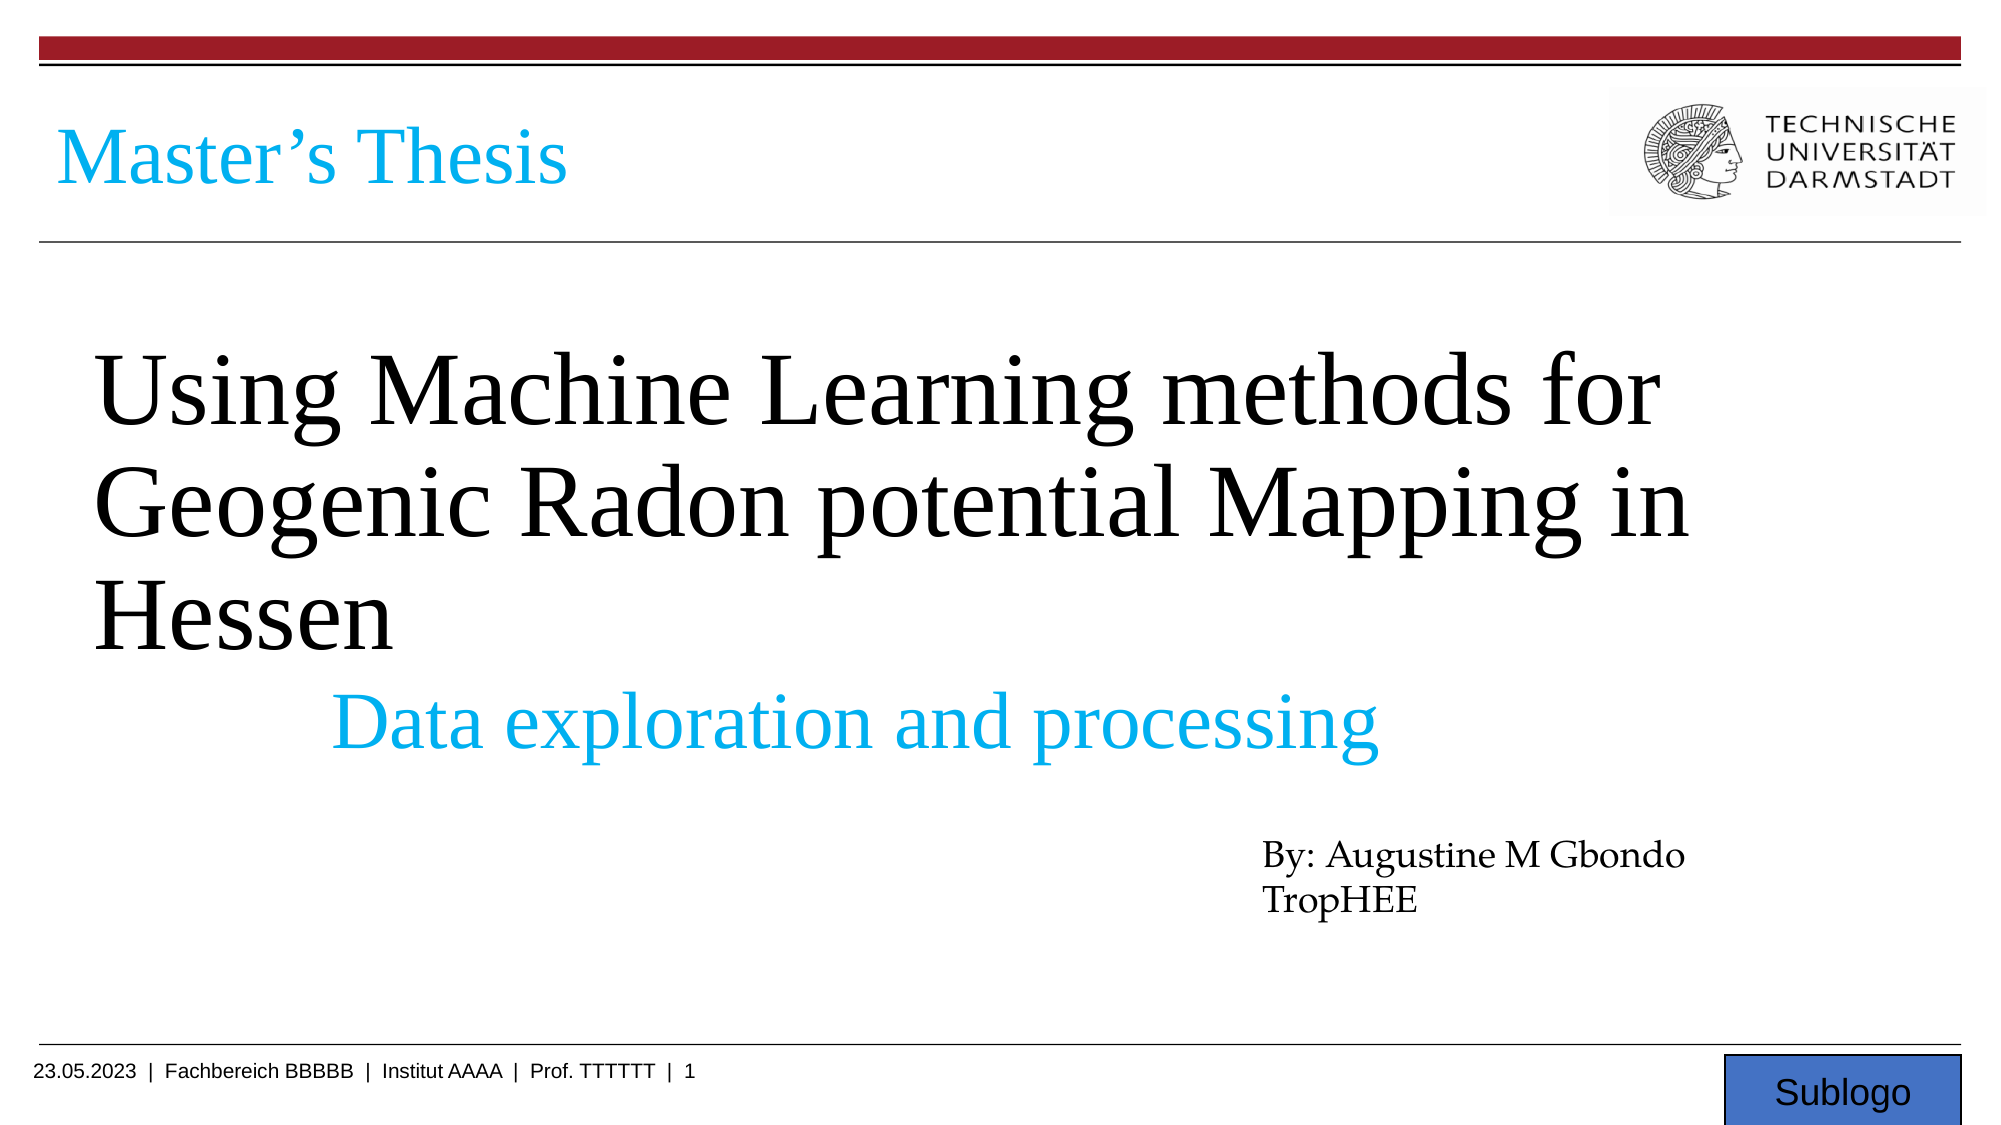

Master’s Thesis
# Using Machine Learning methods for  Geogenic Radon potential Mapping in Hessen
Data exploration and processing
By: Augustine M Gbondo
TropHEE